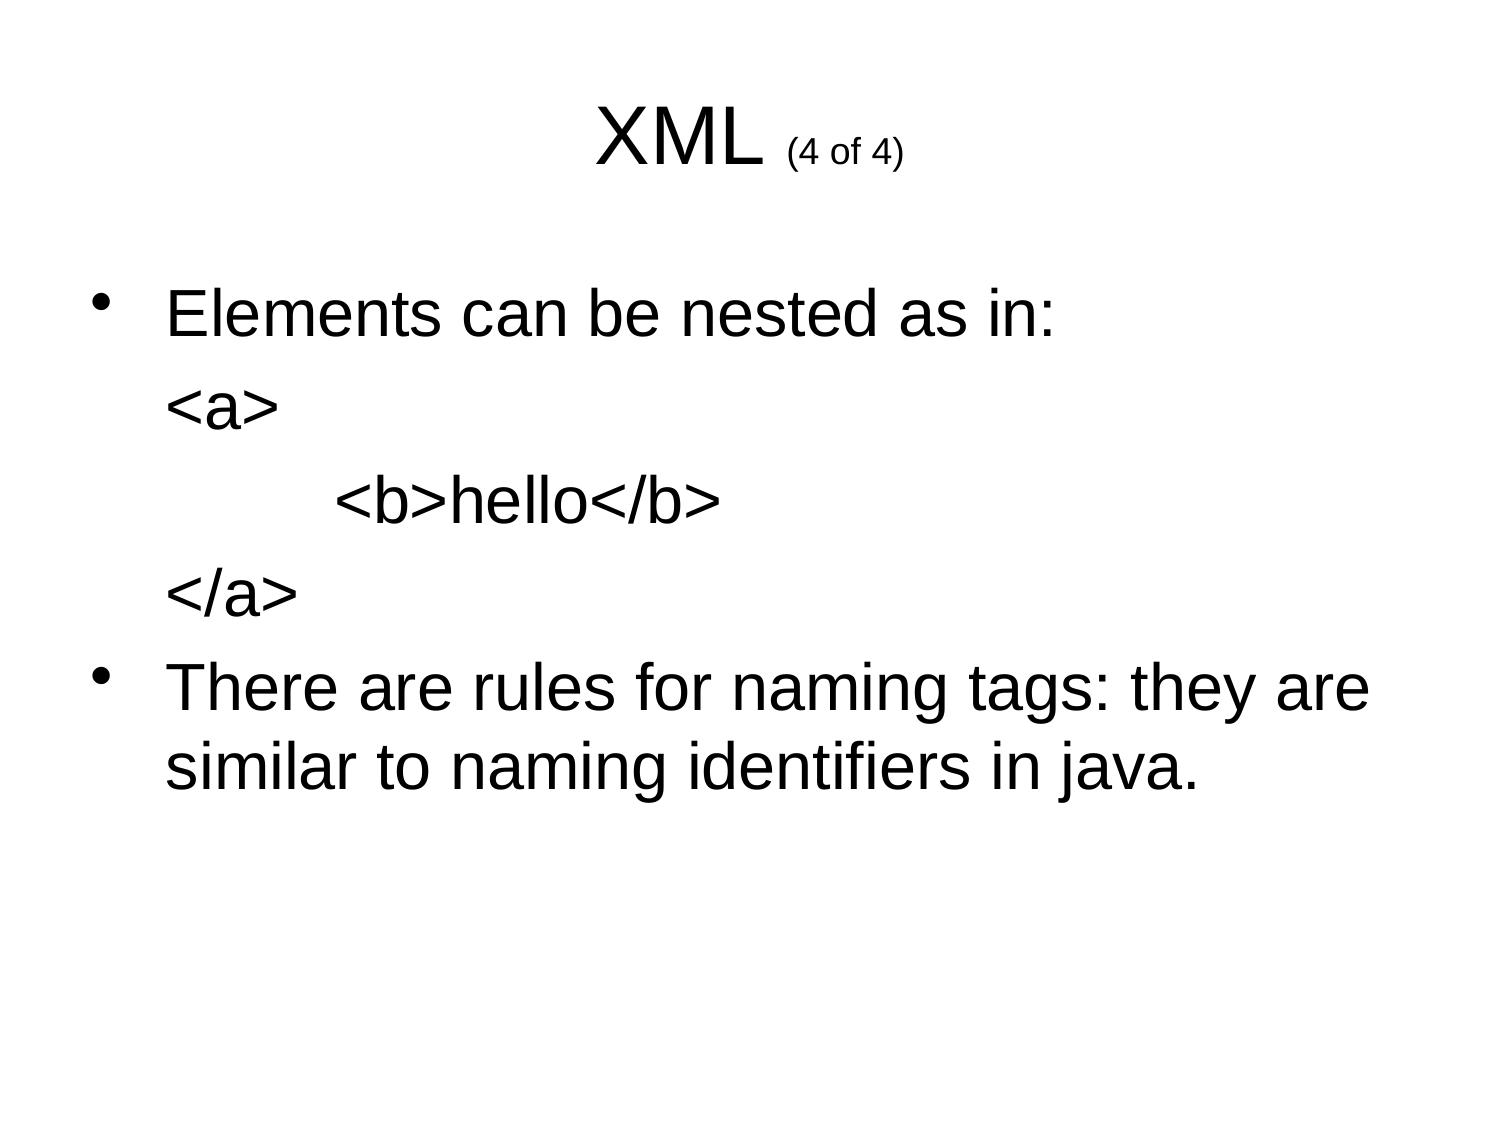

XML (4 of 4)
Elements can be nested as in:
	<a>
  		 <b>hello</b>
	</a>
There are rules for naming tags: they are similar to naming identifiers in java.